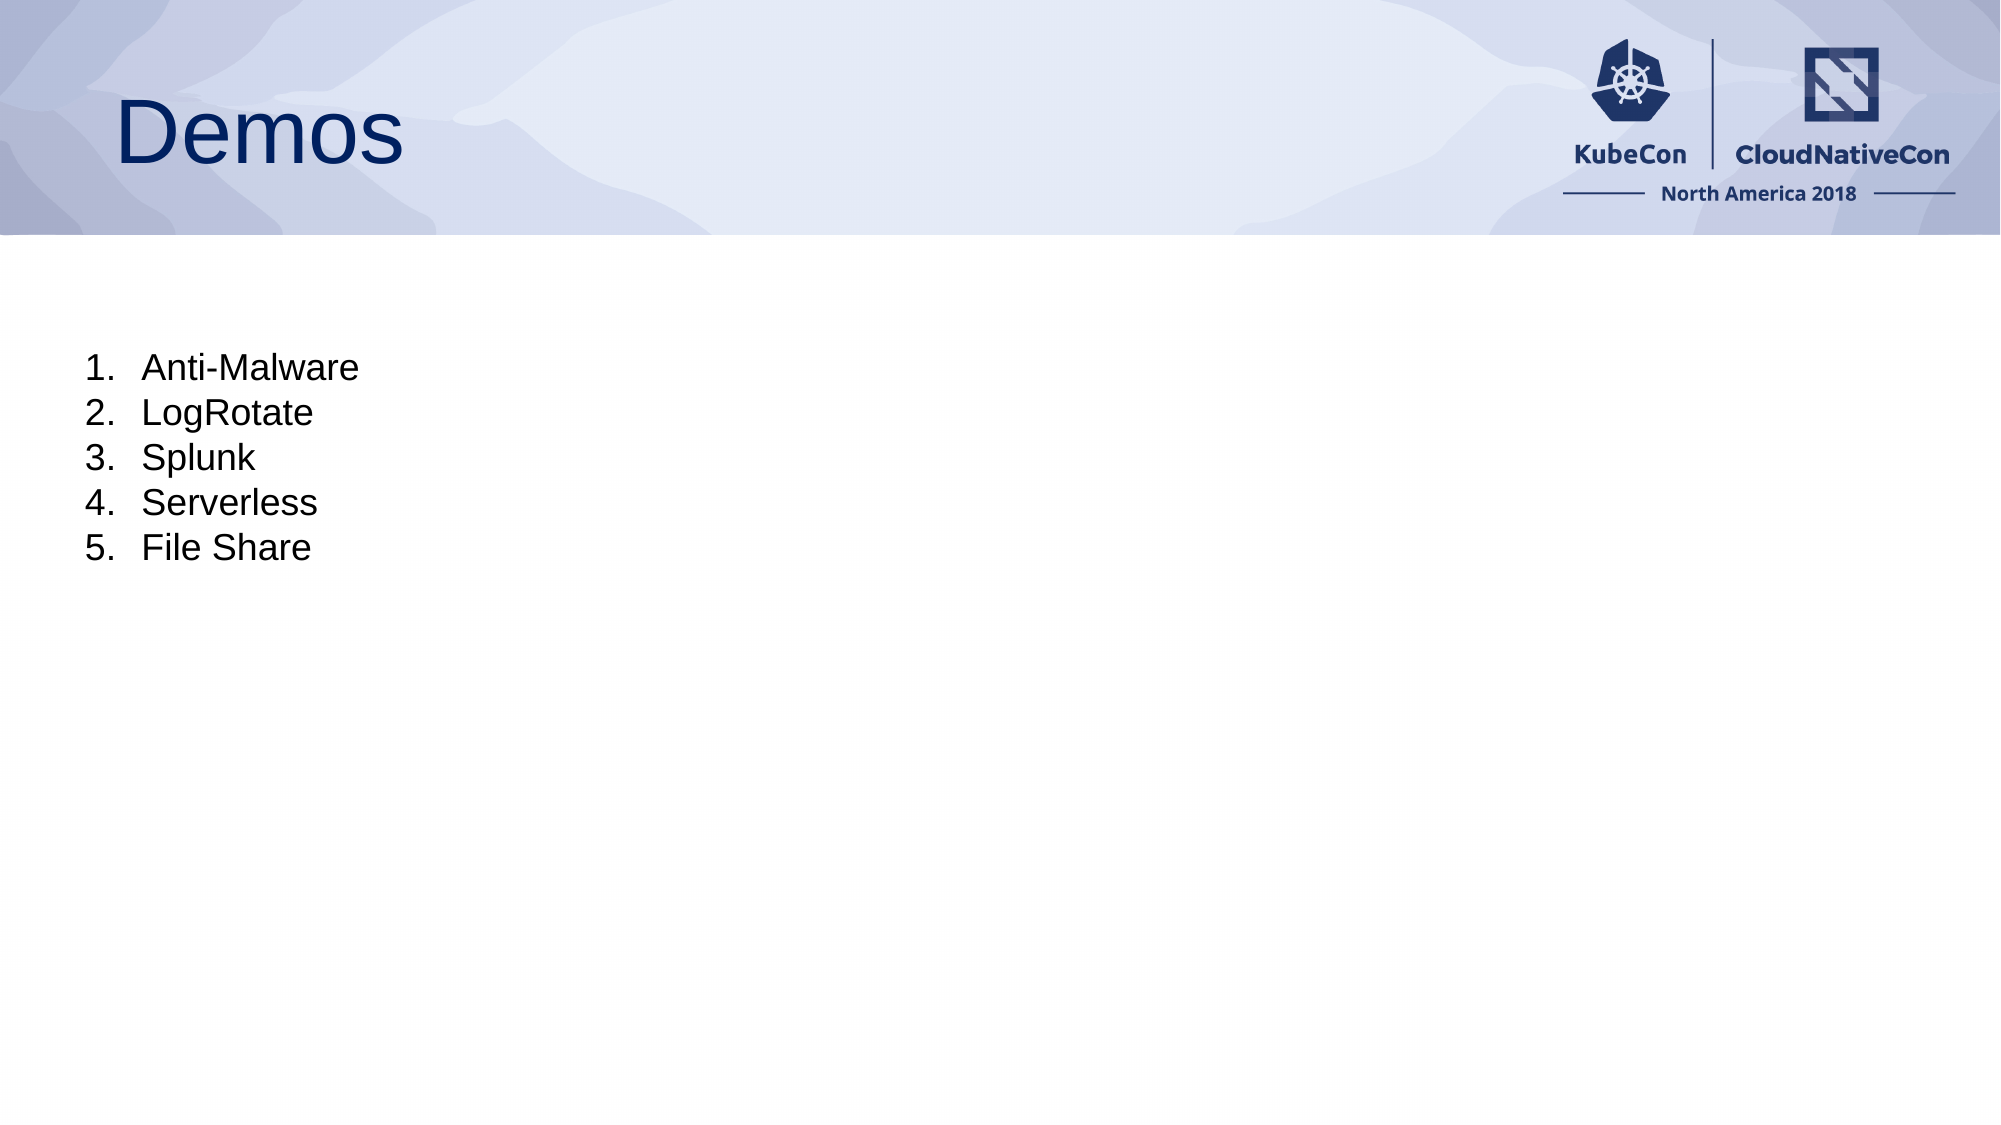

# Demos
Anti-Malware
LogRotate
Splunk
Serverless
File Share